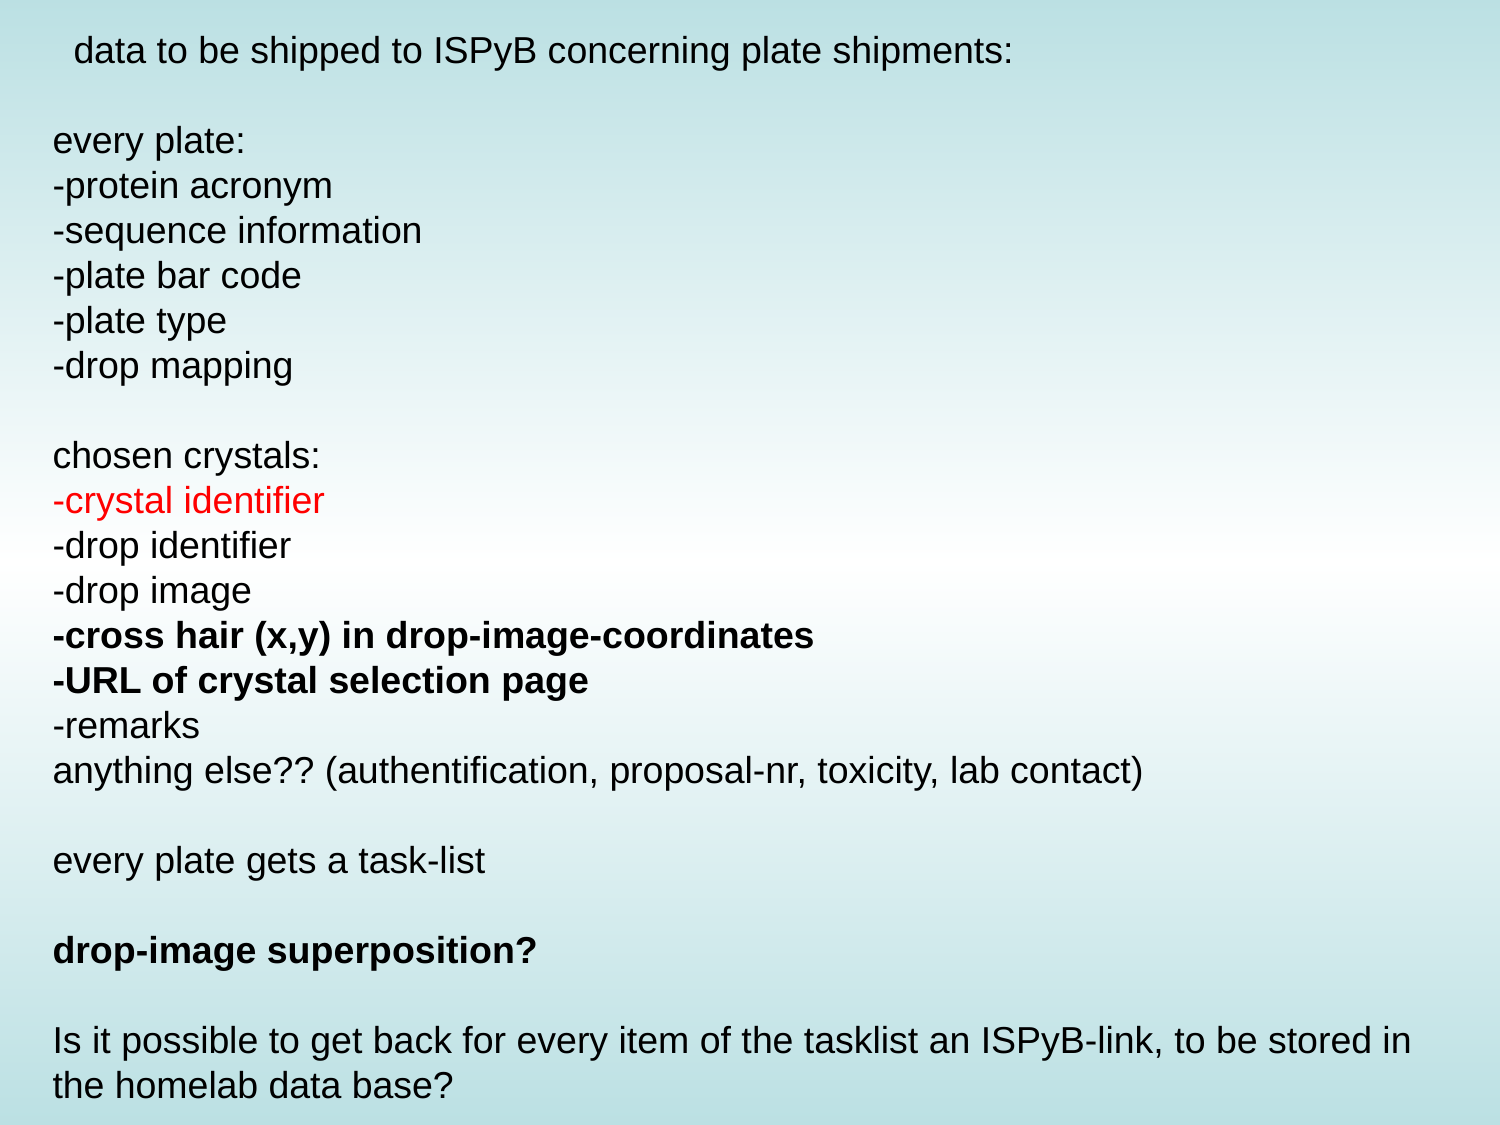

data to be shipped to ISPyB concerning plate shipments:

every plate:
-protein acronym
-sequence information
-plate bar code
-plate type
-drop mapping

chosen crystals:
-crystal identifier
-drop identifier
-drop image
-cross hair (x,y) in drop-image-coordinates
-URL of crystal selection page
-remarks
anything else?? (authentification, proposal-nr, toxicity, lab contact)

every plate gets a task-list

drop-image superposition?

Is it possible to get back for every item of the tasklist an ISPyB-link, to be stored in
the homelab data base?